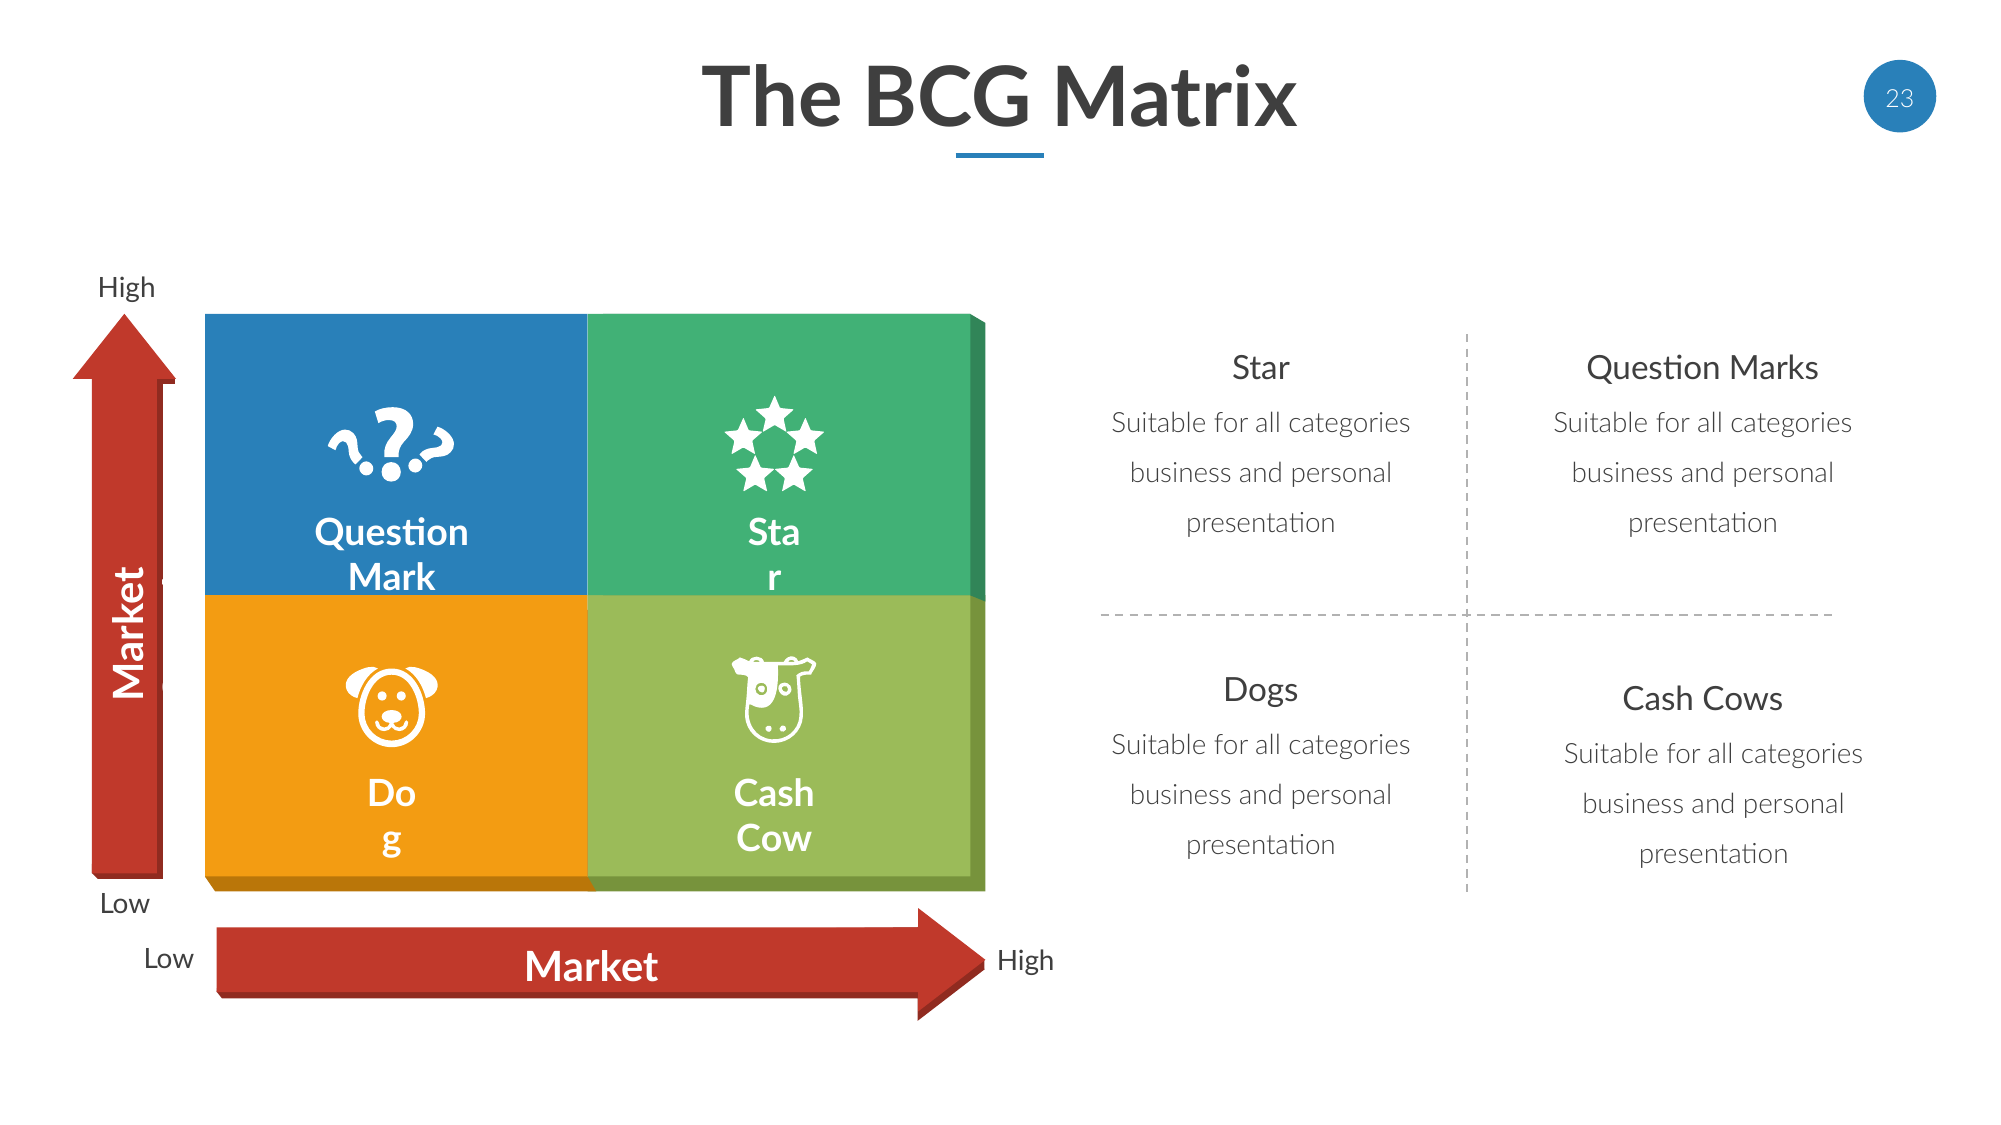

# The BCG Matrix
23
High

Star
Question Marks
Suitable for all categories business and personal presentation
Suitable for all categories business and personal presentation

Question Mark
Star

Market Growth

Dogs

Cash Cows
Suitable for all categories business and personal presentation
Suitable for all categories business and personal presentation
Dog
Cash Cow
Low

Market Share
Low
High